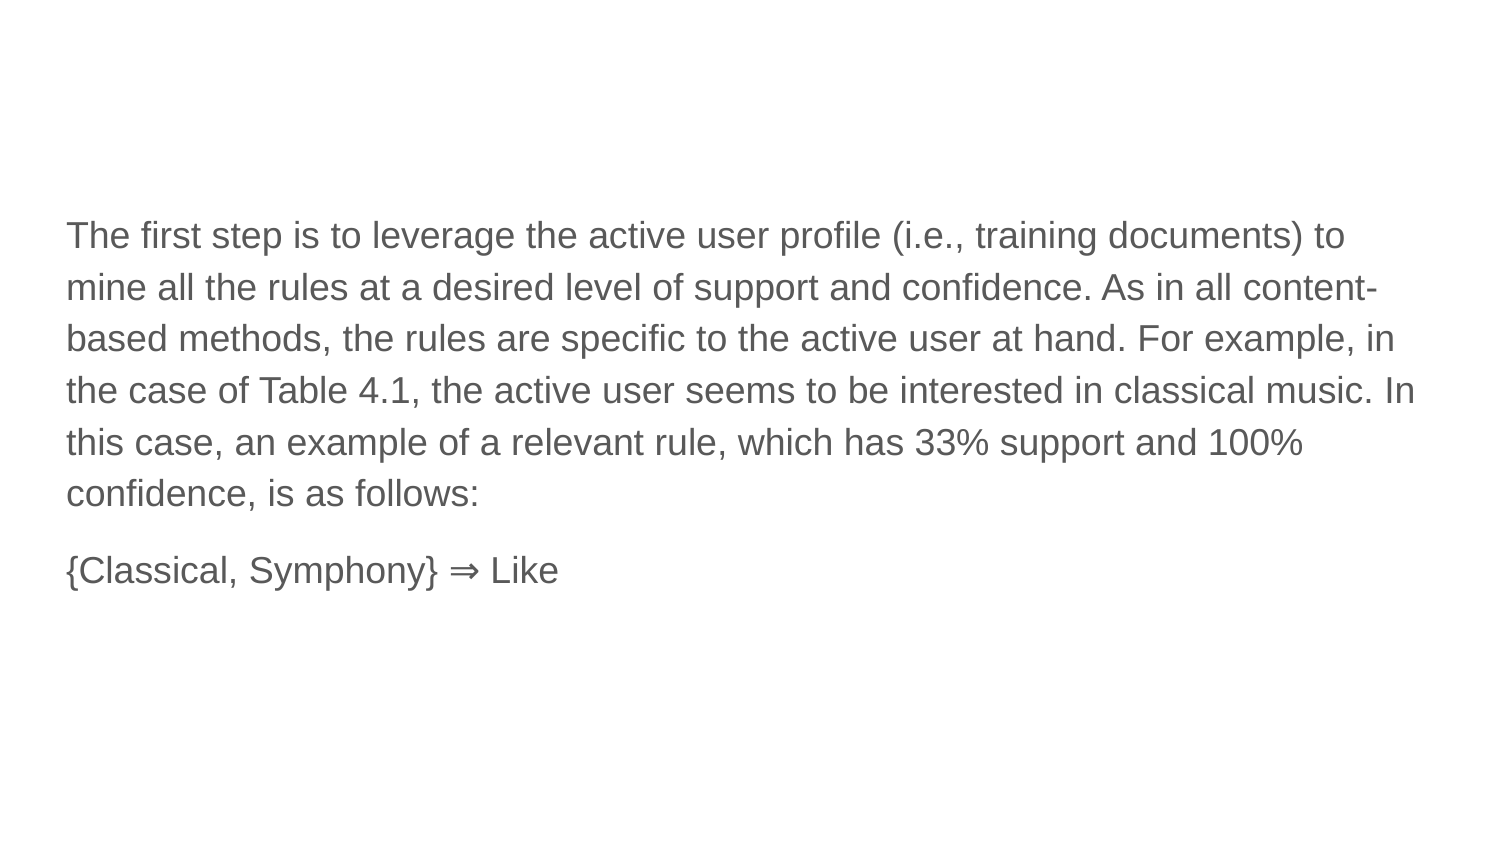

#
The first step is to leverage the active user profile (i.e., training documents) to mine all the rules at a desired level of support and confidence. As in all content-based methods, the rules are specific to the active user at hand. For example, in the case of Table 4.1, the active user seems to be interested in classical music. In this case, an example of a relevant rule, which has 33% support and 100% confidence, is as follows:
{Classical, Symphony} ⇒ Like